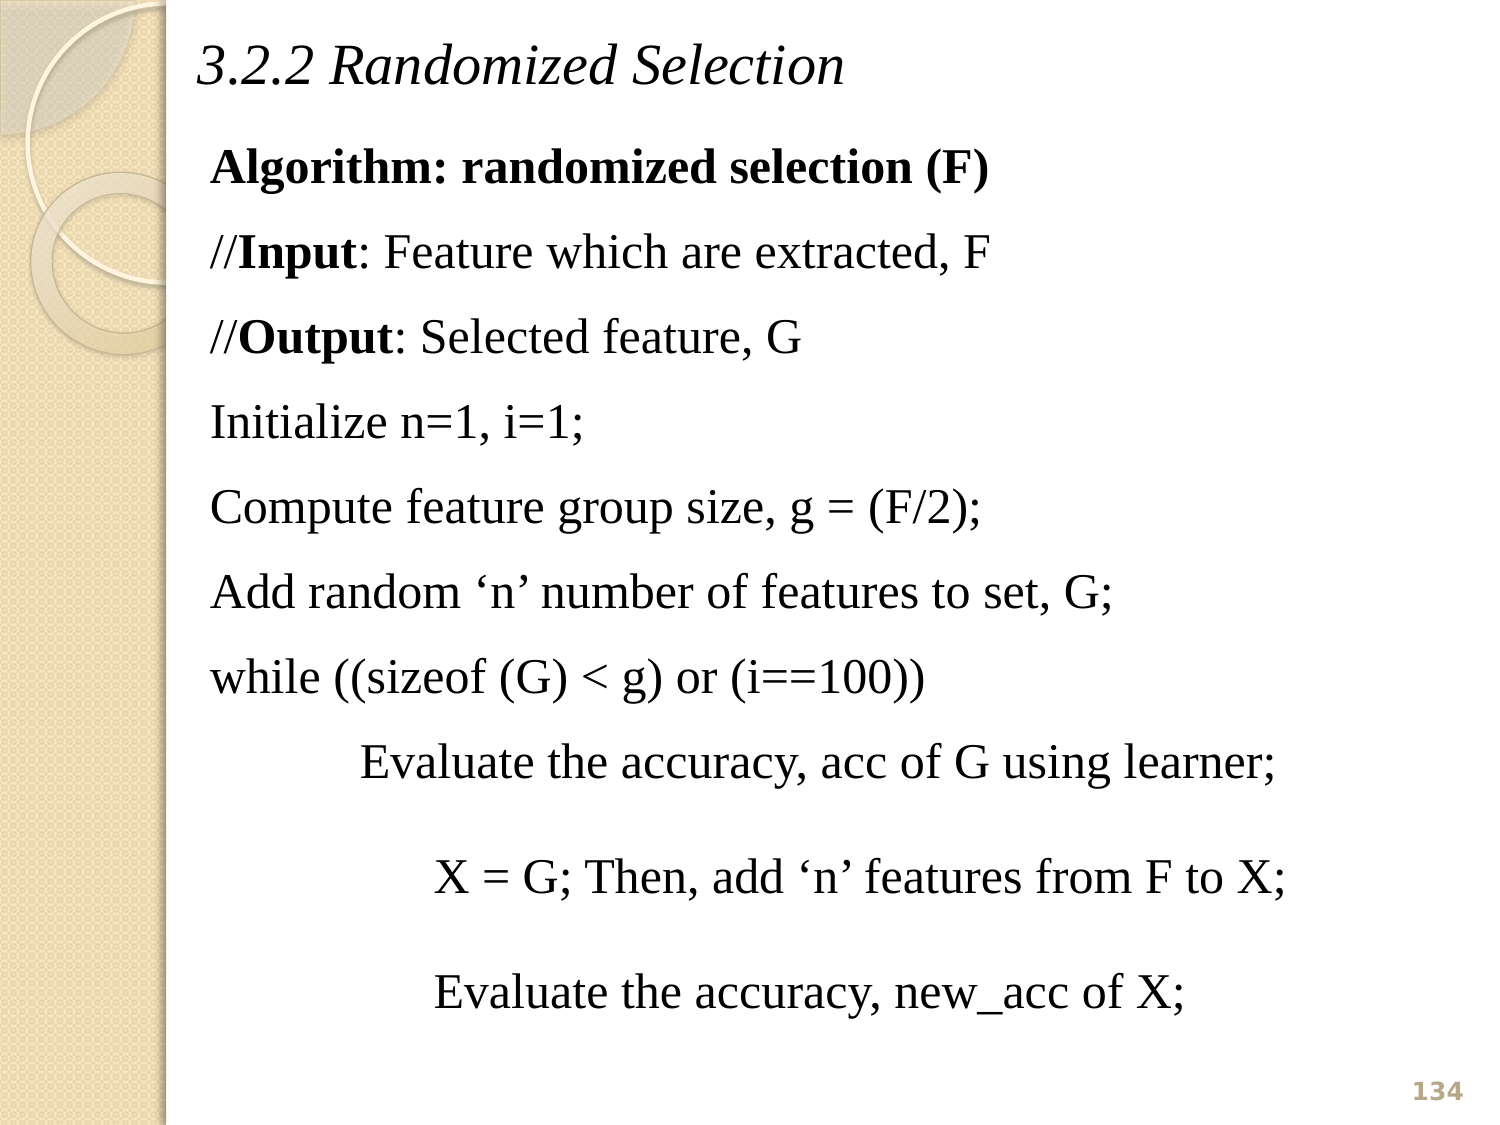

3.2.2 Randomized Selection
Algorithm: randomized selection (F)
//Input: Feature which are extracted, F
//Output: Selected feature, G
Initialize n=1, i=1;
Compute feature group size, g = (F/2);
Add random ‘n’ number of features to set, G;
while ((sizeof (G) < g) or (i==100))
	Evaluate the accuracy, acc of G using learner;
	X = G; Then, add ‘n’ features from F to X;
	Evaluate the accuracy, new_acc of X;
134